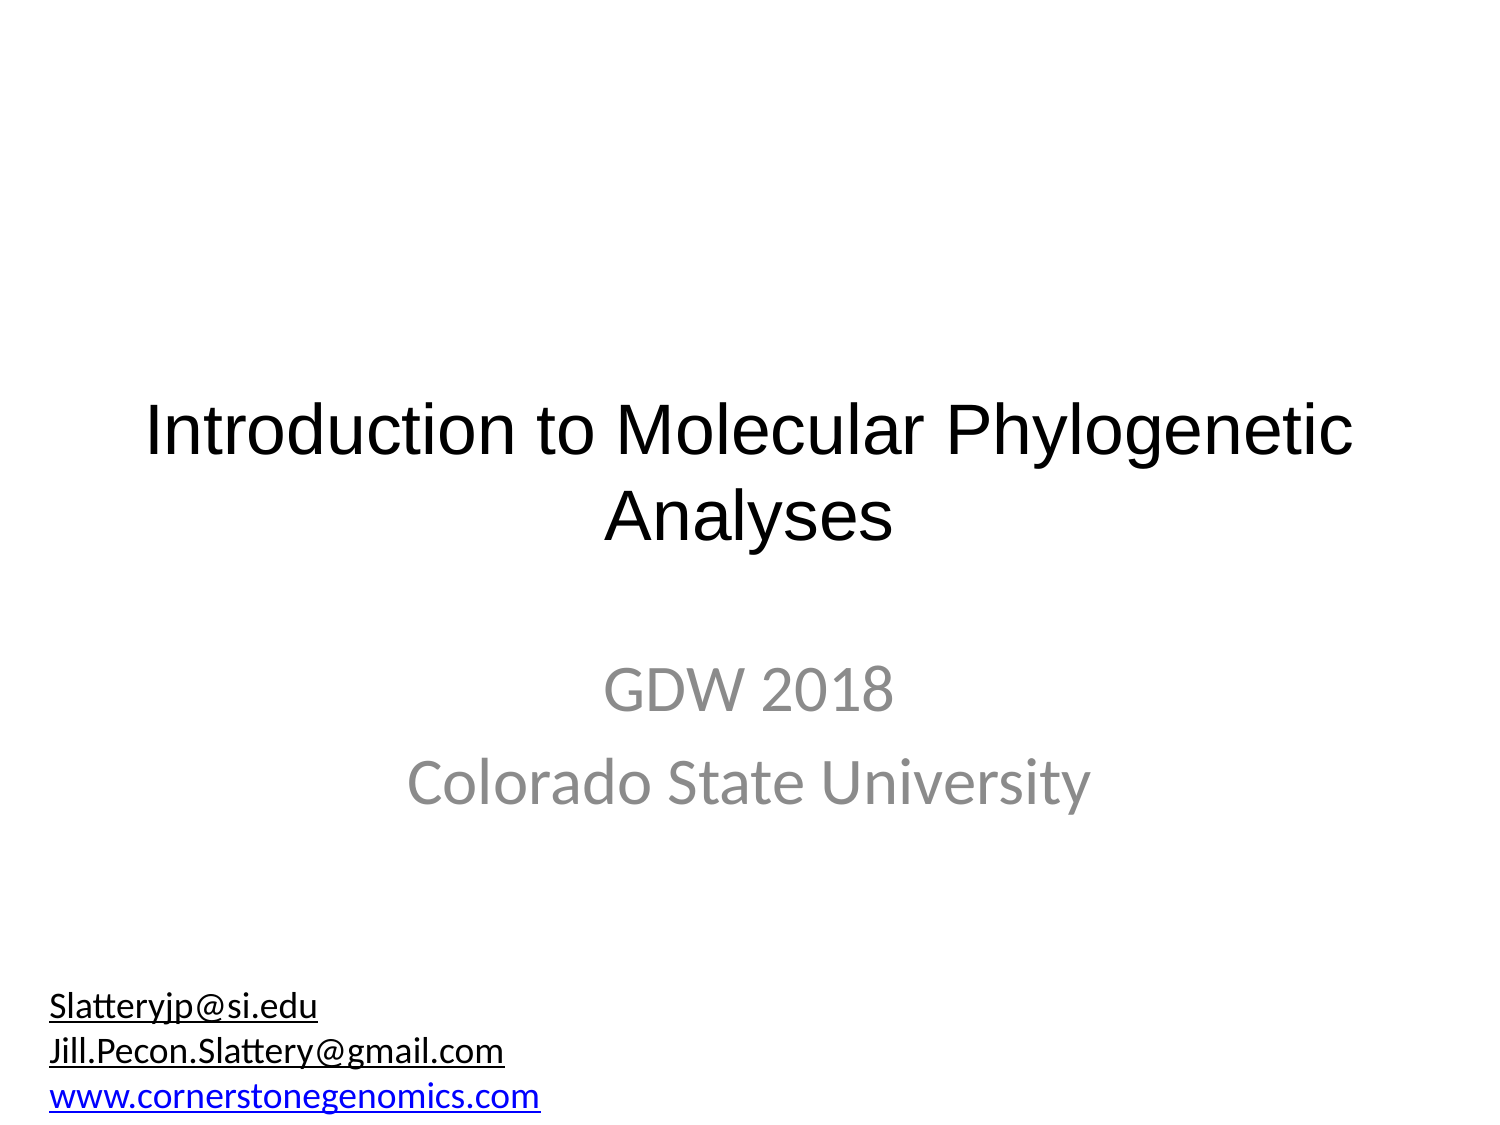

# Introduction to Molecular Phylogenetic Analyses
GDW 2018
Colorado State University
Slatteryjp@si.edu
Jill.Pecon.Slattery@gmail.com						www.cornerstonegenomics.com